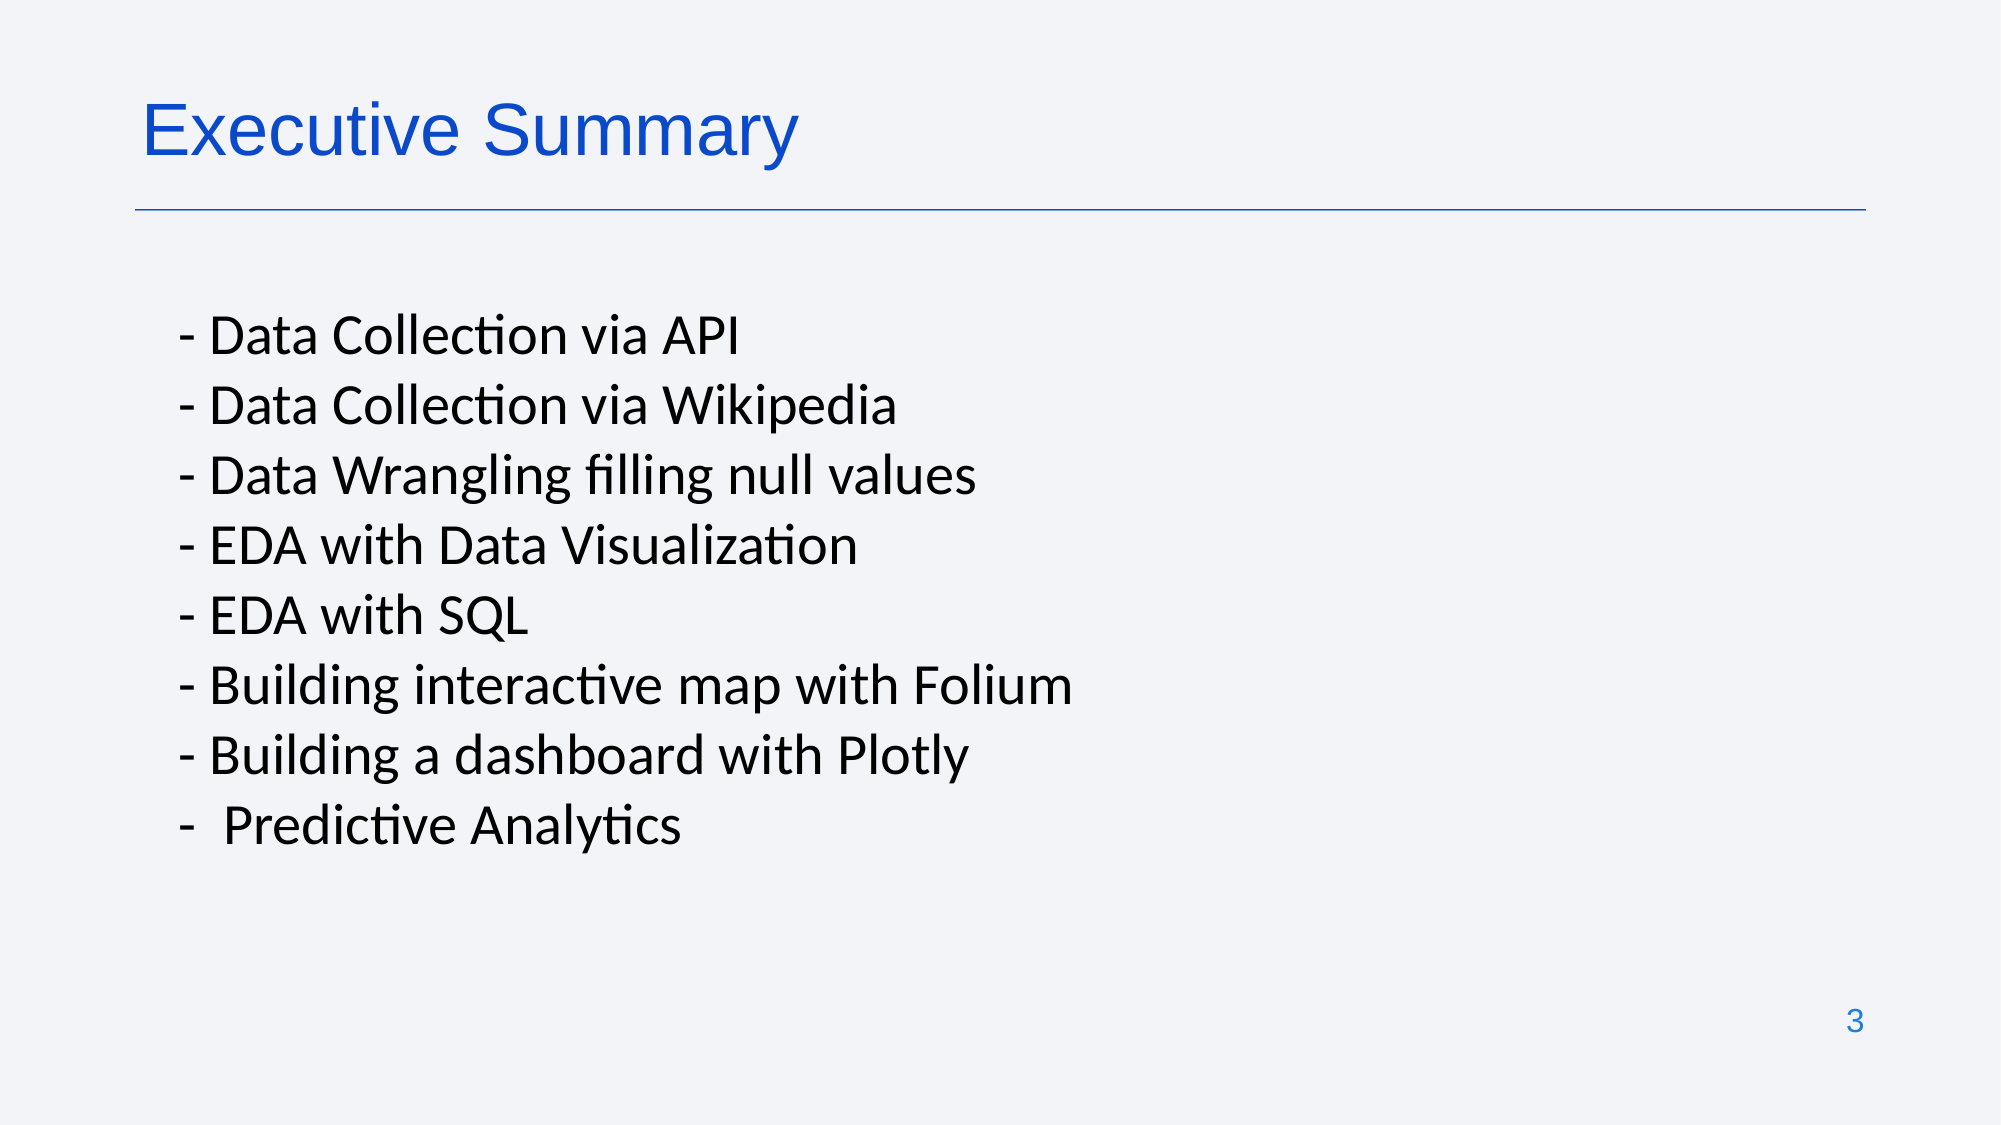

Executive Summary
- Data Collection via API
- Data Collection via Wikipedia
- Data Wrangling filling null values
- EDA with Data Visualization
- EDA with SQL
- Building interactive map with Folium
- Building a dashboard with Plotly
-  Predictive Analytics

3